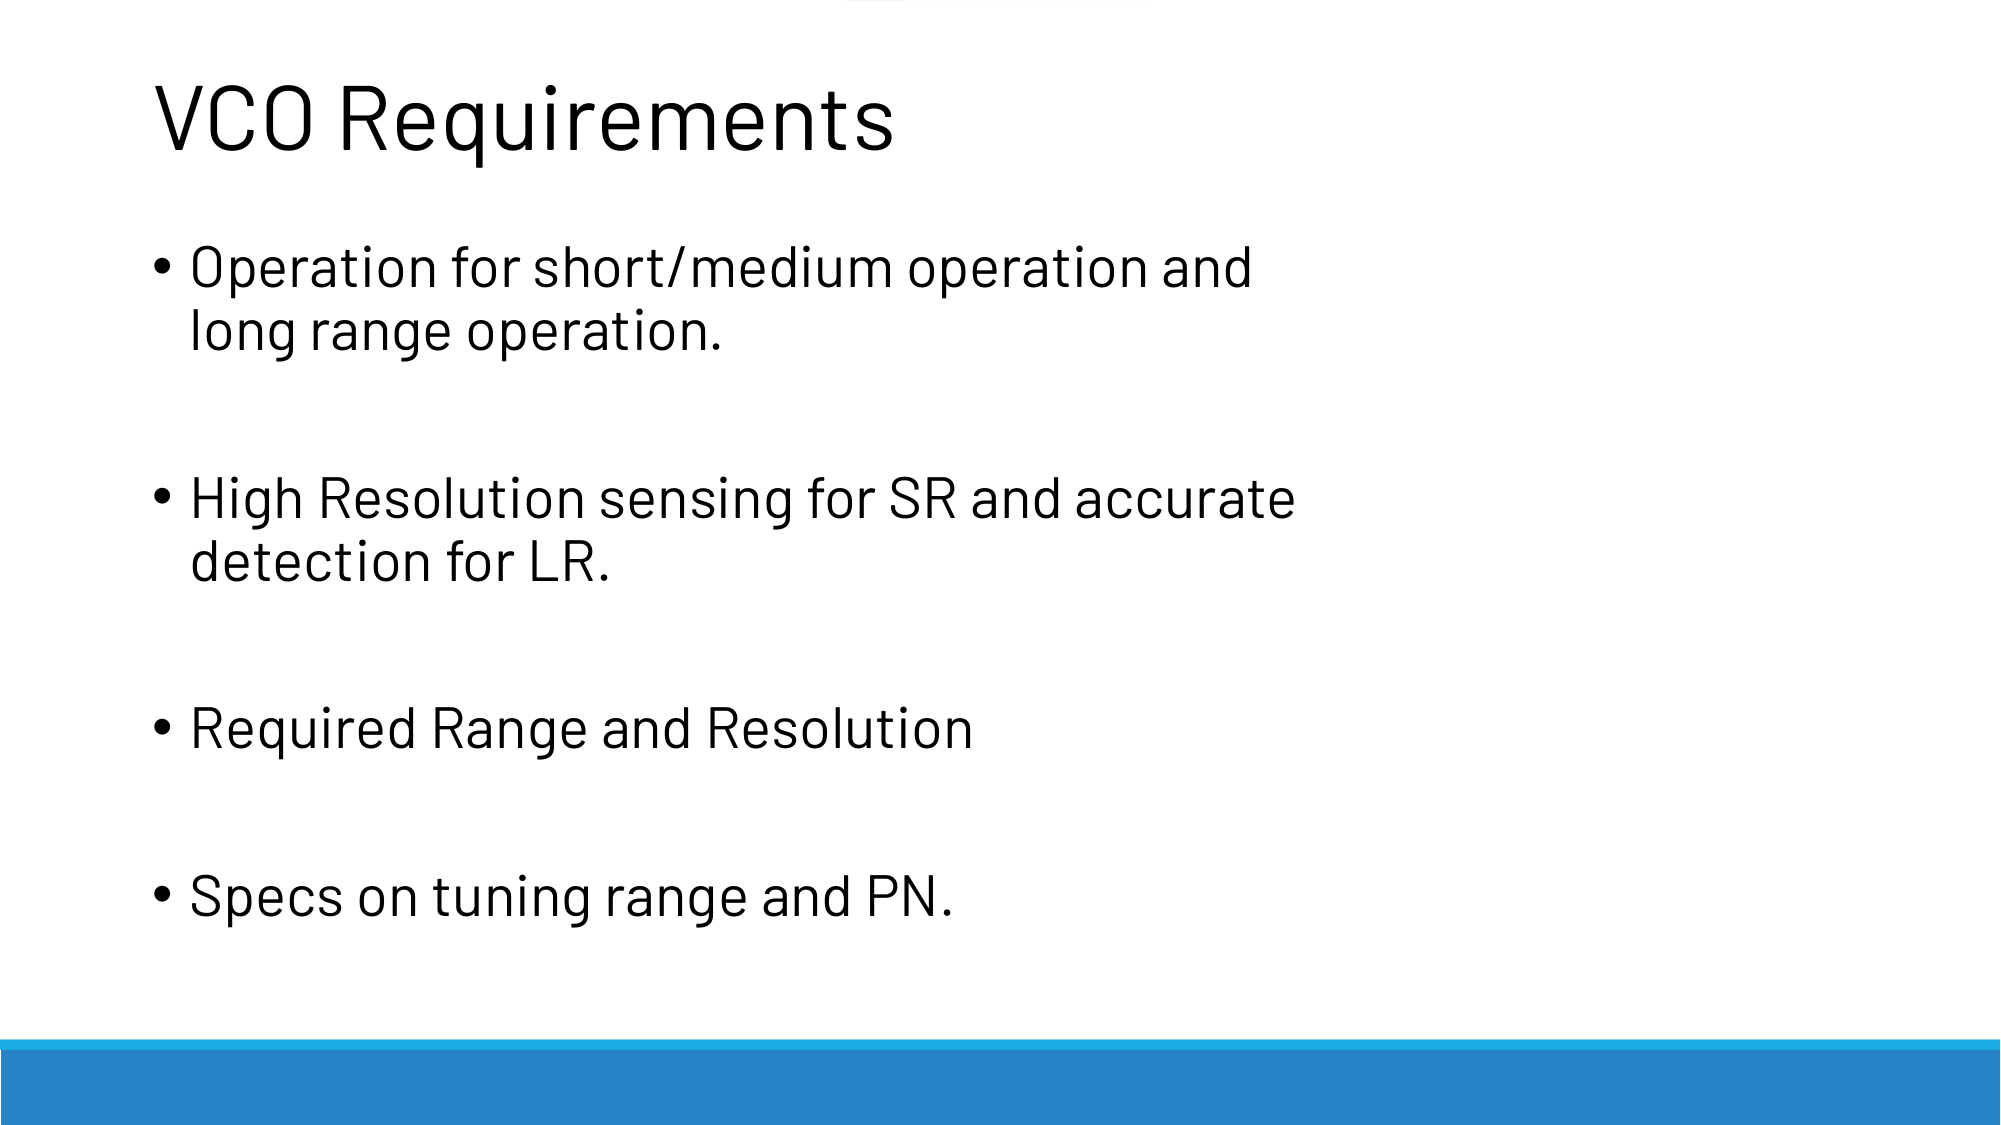

# VCO Requirements
Operation for short/medium operation and long range operation.

High Resolution sensing for SR and accurate detection for LR.

Required Range and Resolution

Specs on tuning range and PN.